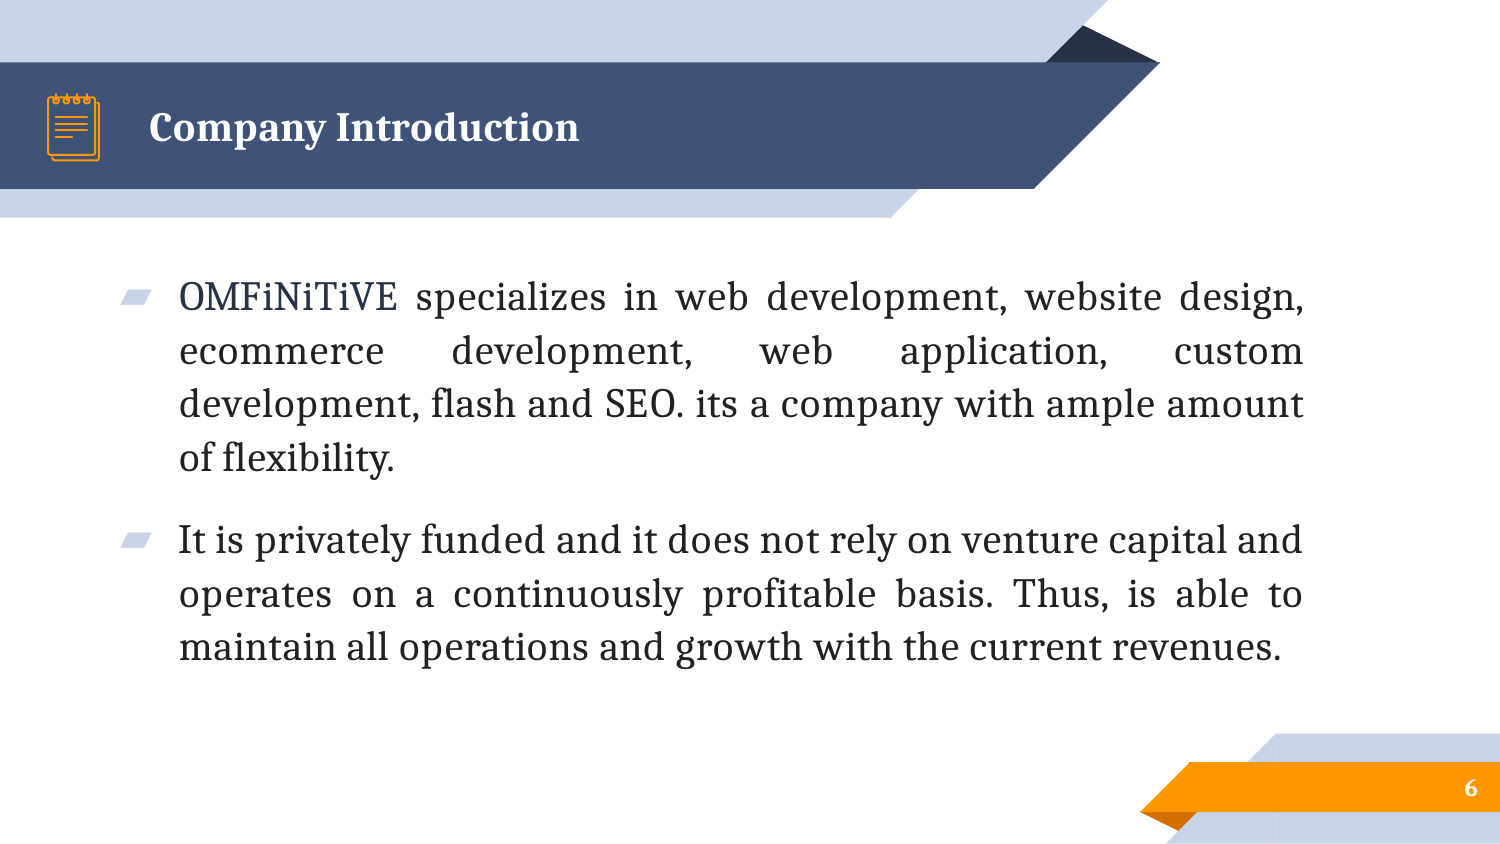

# Company Introduction

OMFiNiTiVE specializes in web development, website design, ecommerce development, web application, custom development, flash and SEO. its a company with ample amount of flexibility.
It is privately funded and it does not rely on venture capital and operates on a continuously profitable basis. Thus, is able to maintain all operations and growth with the current revenues.
6